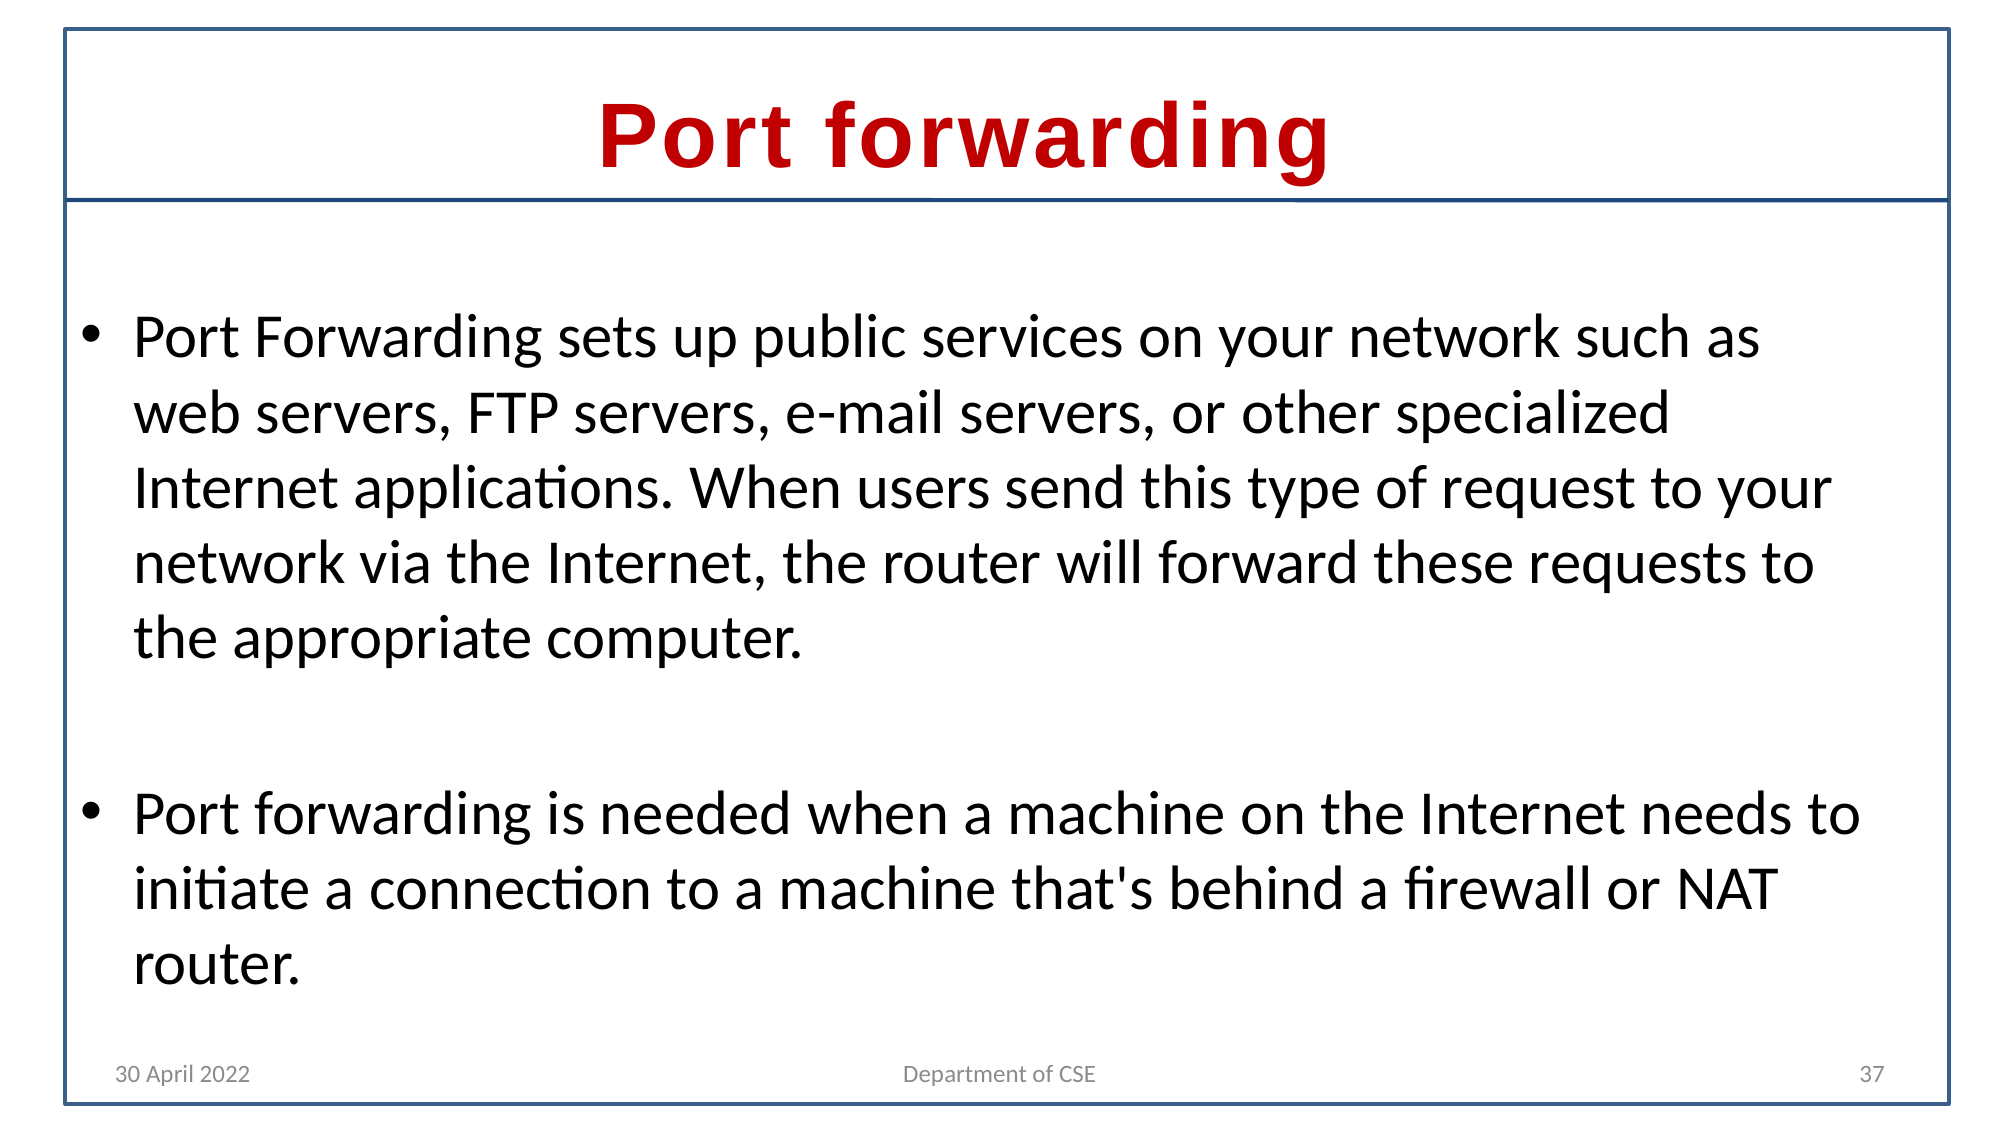

# Port forwarding

Port Forwarding sets up public services on your network such as web servers, FTP servers, e-mail servers, or other specialized Internet applications. When users send this type of request to your network via the Internet, the router will forward these requests to the appropriate computer.

Port forwarding is needed when a machine on the Internet needs to initiate a connection to a machine that's behind a firewall or NAT router.
30 April 2022
Department of CSE
37